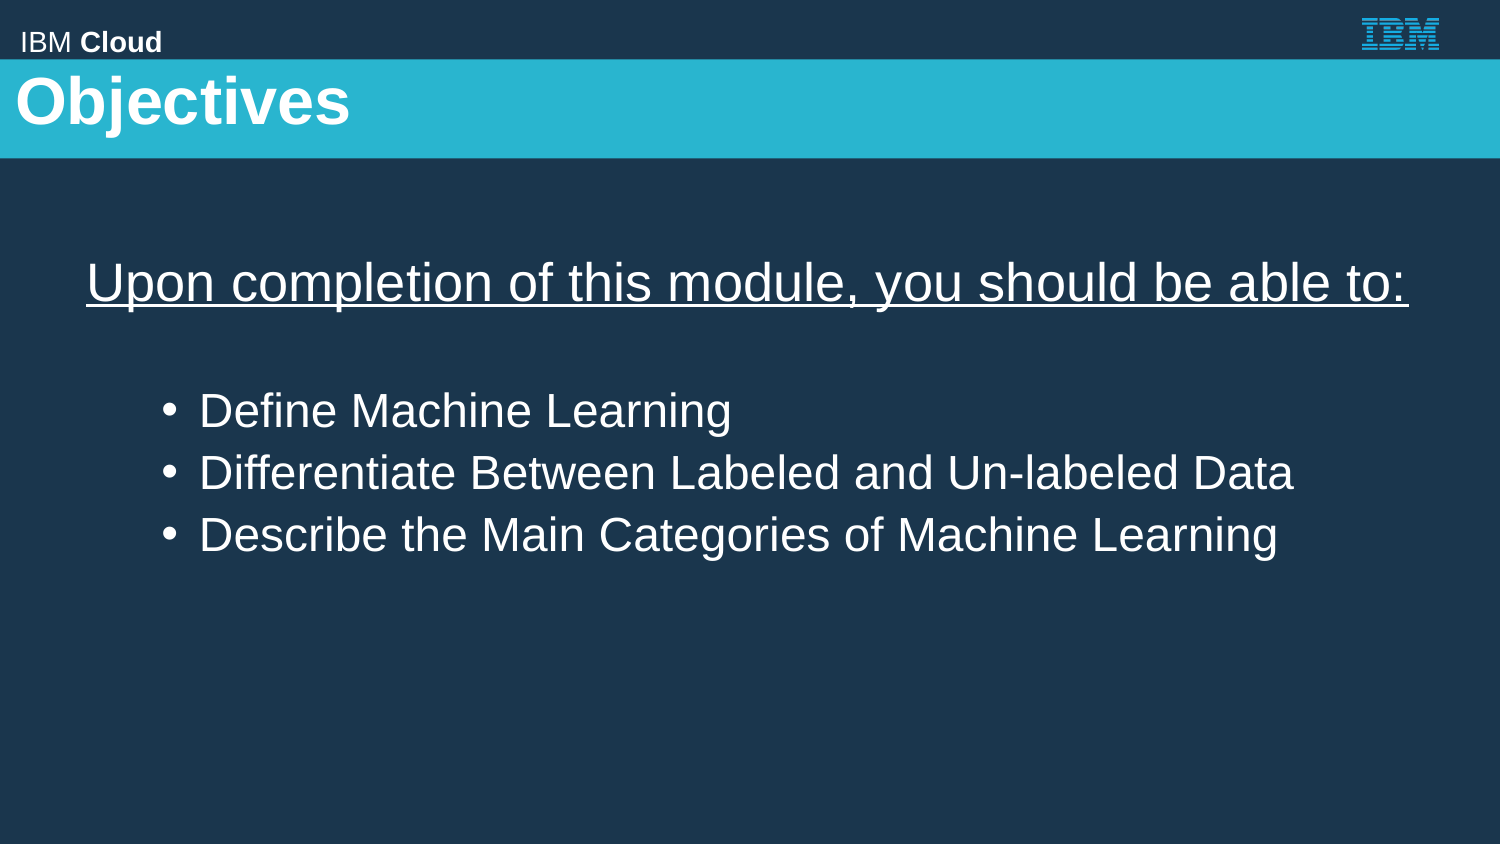

Objectives

Upon completion of this module, you should be able to:

Define Machine Learning
Differentiate Between Labeled and Un-labeled Data
Describe the Main Categories of Machine Learning